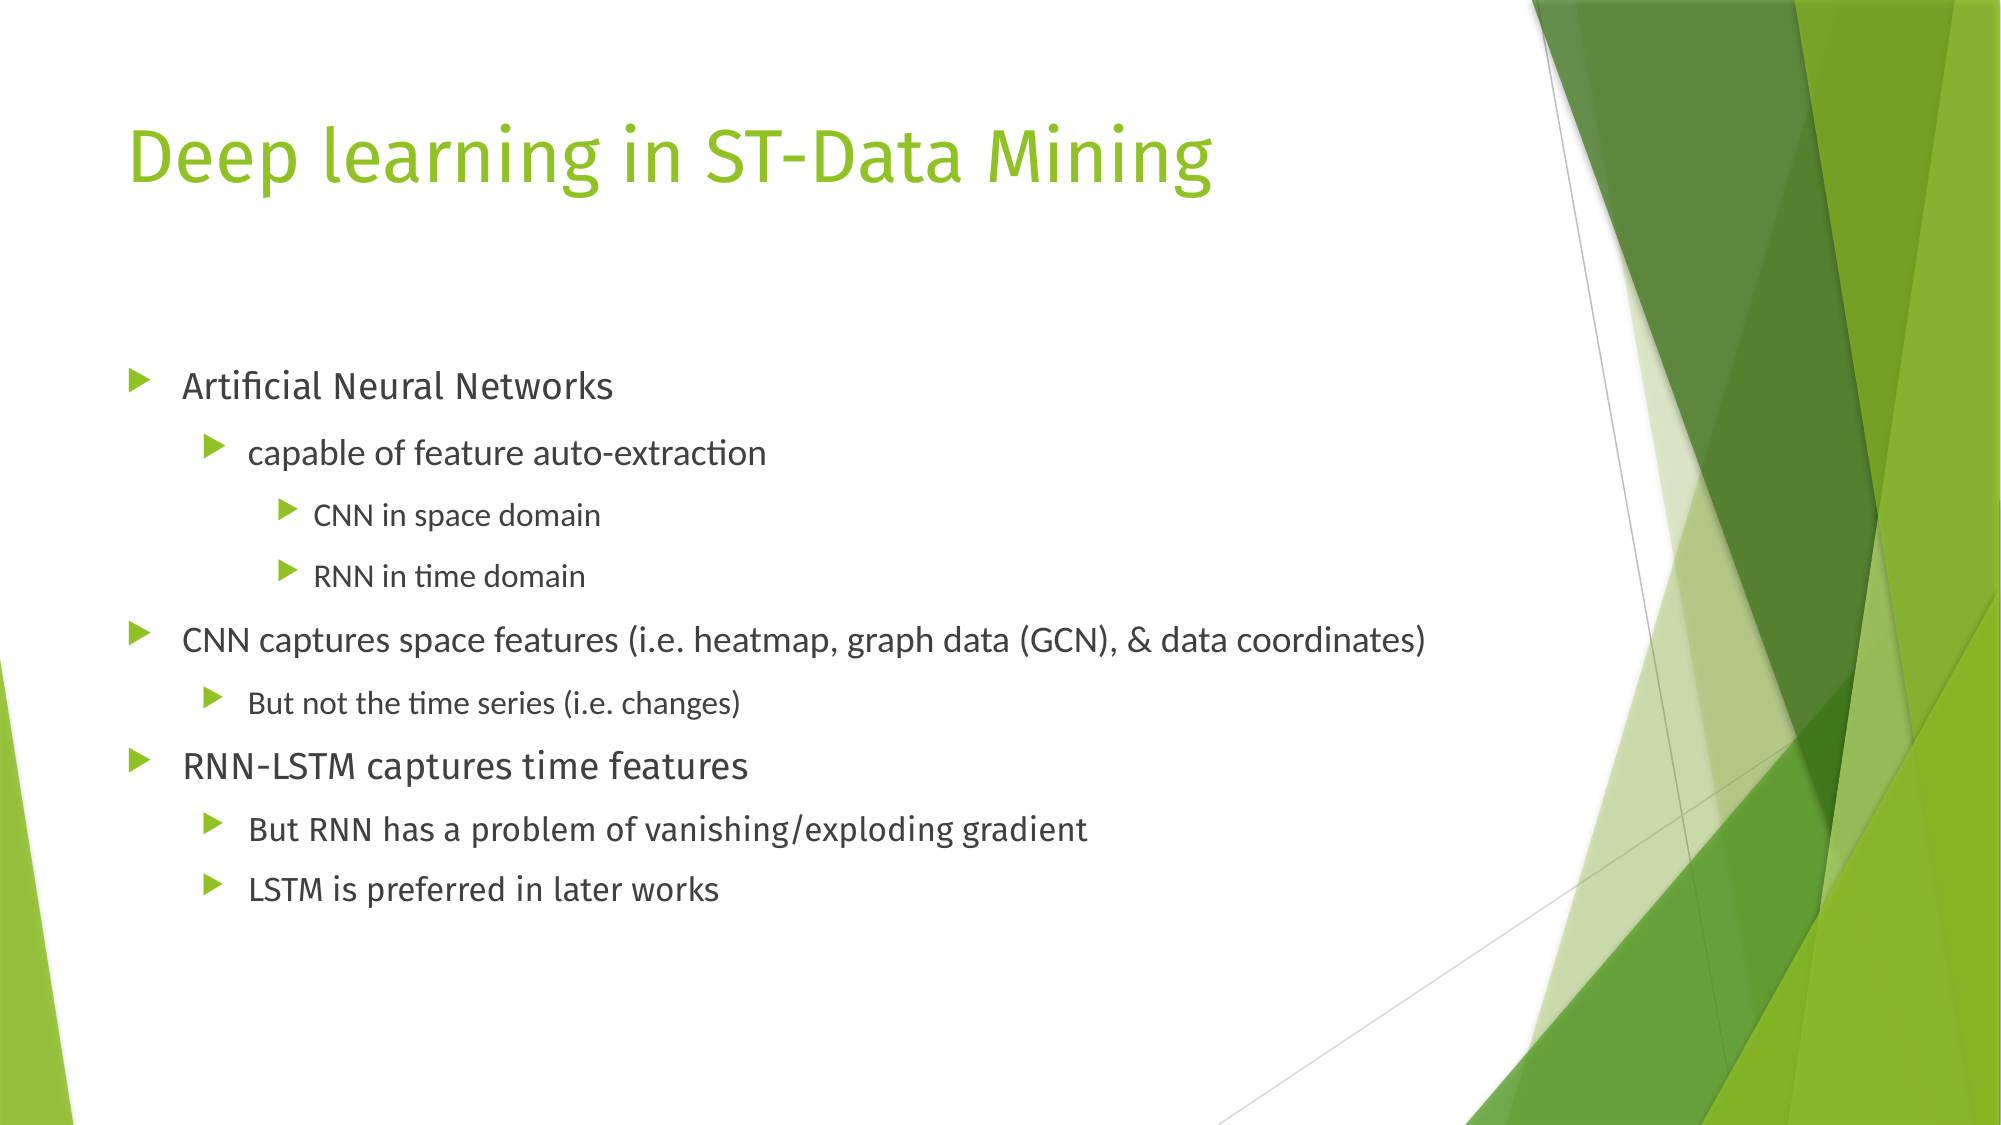

# Deep learning in ST-Data Mining
Artificial Neural Networks
capable of feature auto-extraction
CNN in space domain
RNN in time domain
CNN captures space features (i.e. heatmap, graph data (GCN), & data coordinates)
But not the time series (i.e. changes)
RNN-LSTM captures time features
But RNN has a problem of vanishing/exploding gradient
LSTM is preferred in later works